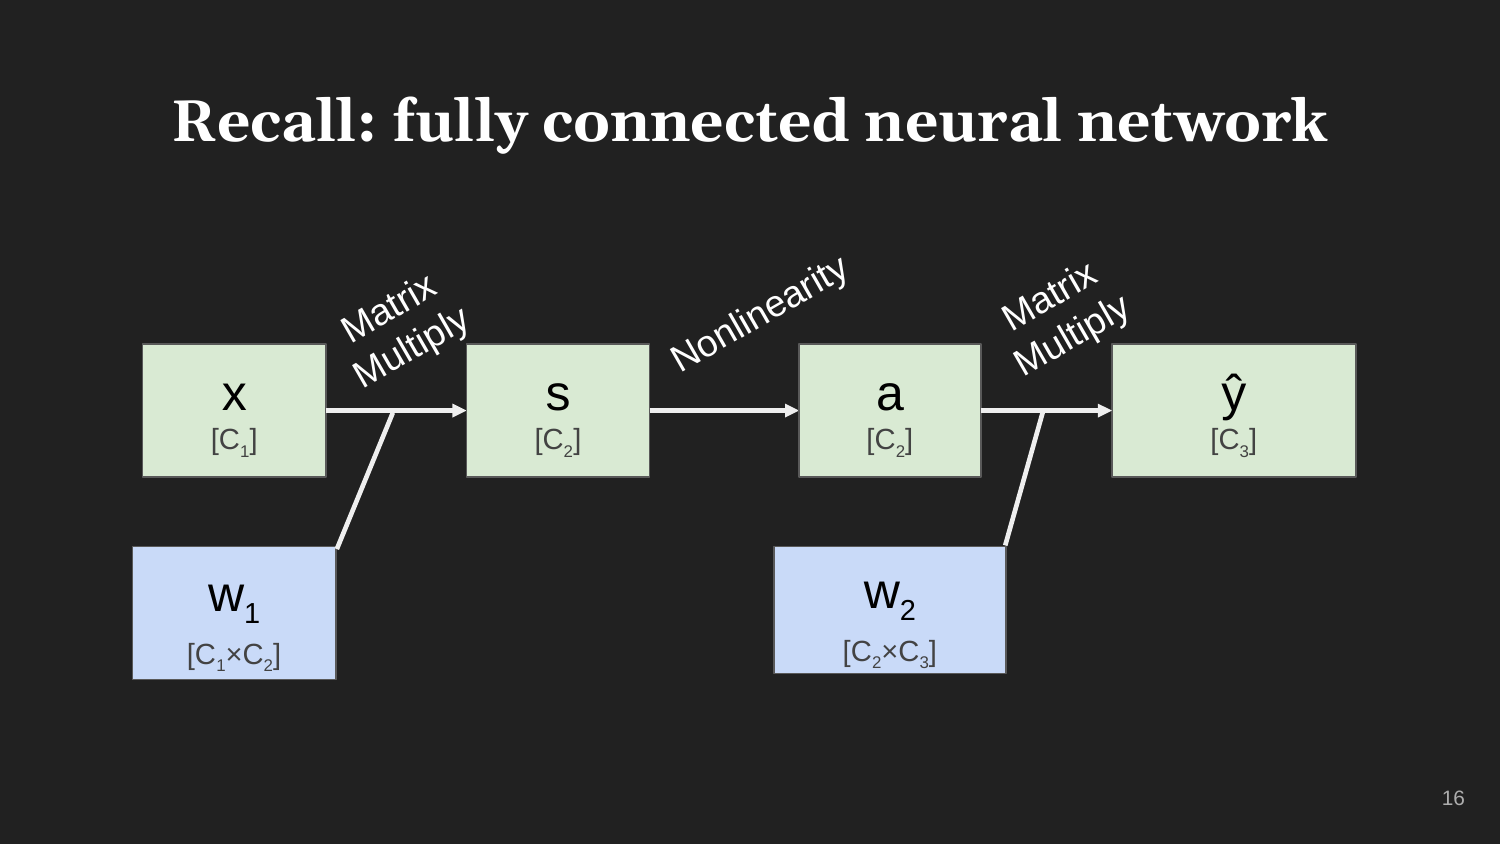

# Recall: fully connected neural network
Matrix Multiply
Matrix Multiply
Nonlinearity
x
[C1]
s
[C2]
a
[C2]
ŷ
[C3]
w1
[C1×C2]
w2
[C2×C3]
16